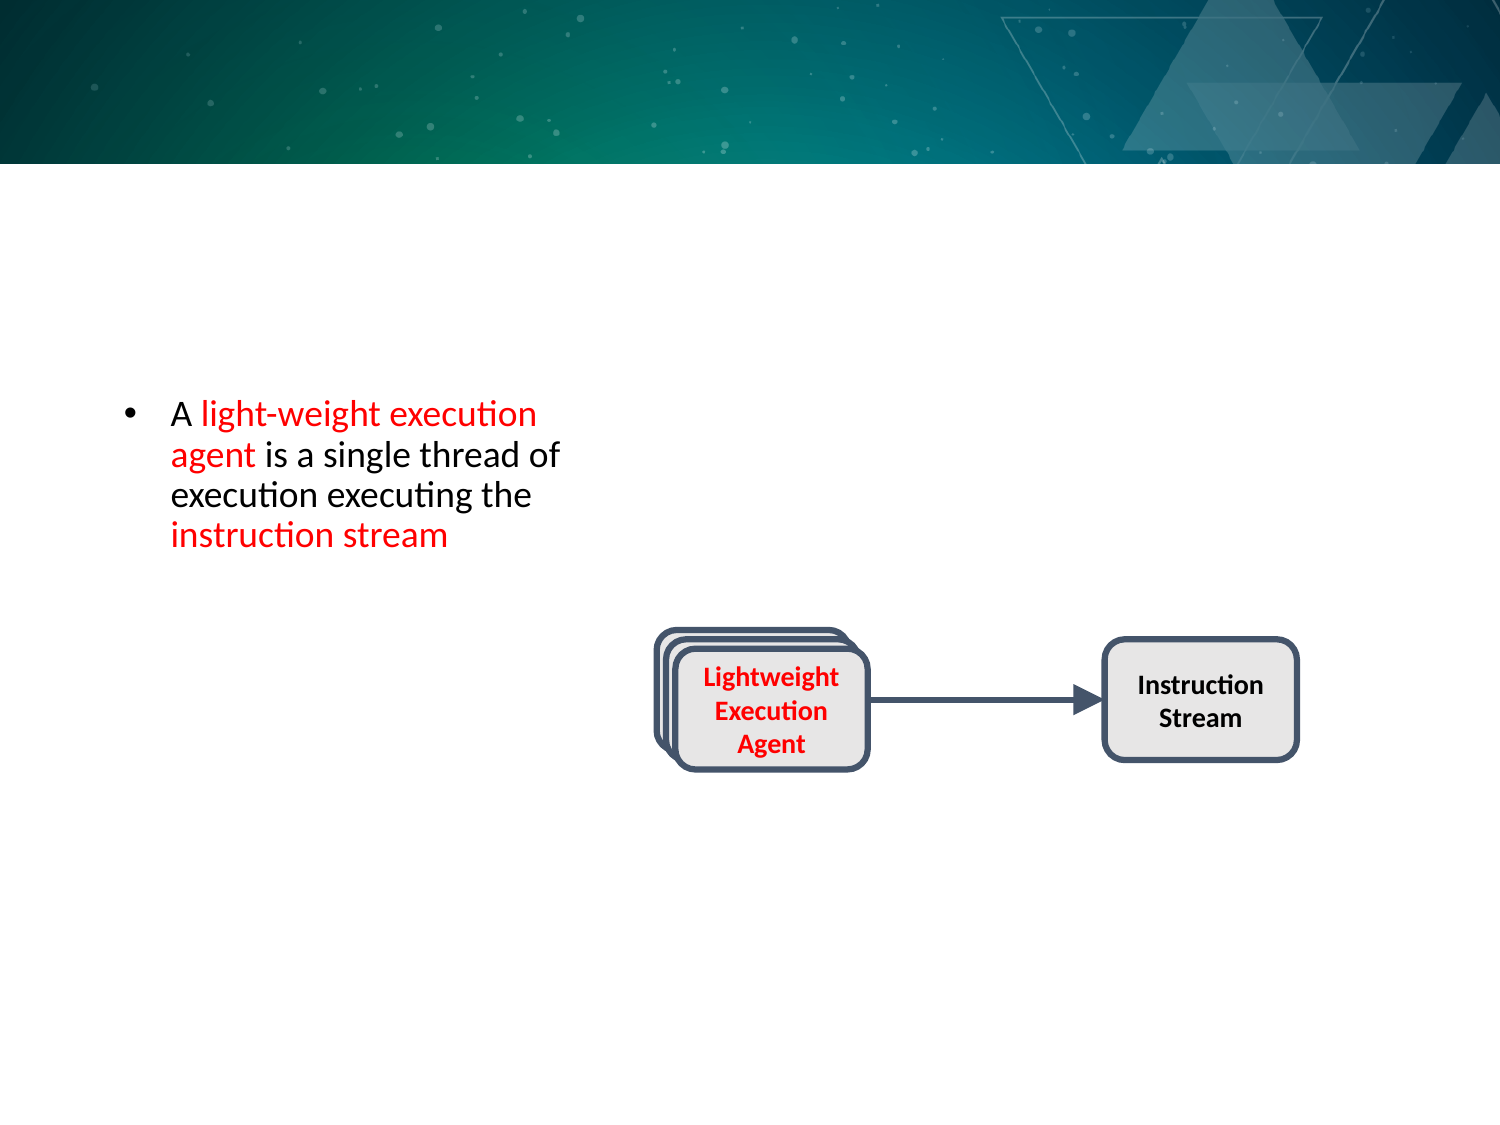

A light-weight execution agent is a single thread of execution executing the instruction stream
Lightweight Execution Agent
Lightweight Execution Agent
Instruction Stream
Lightweight Execution Agent